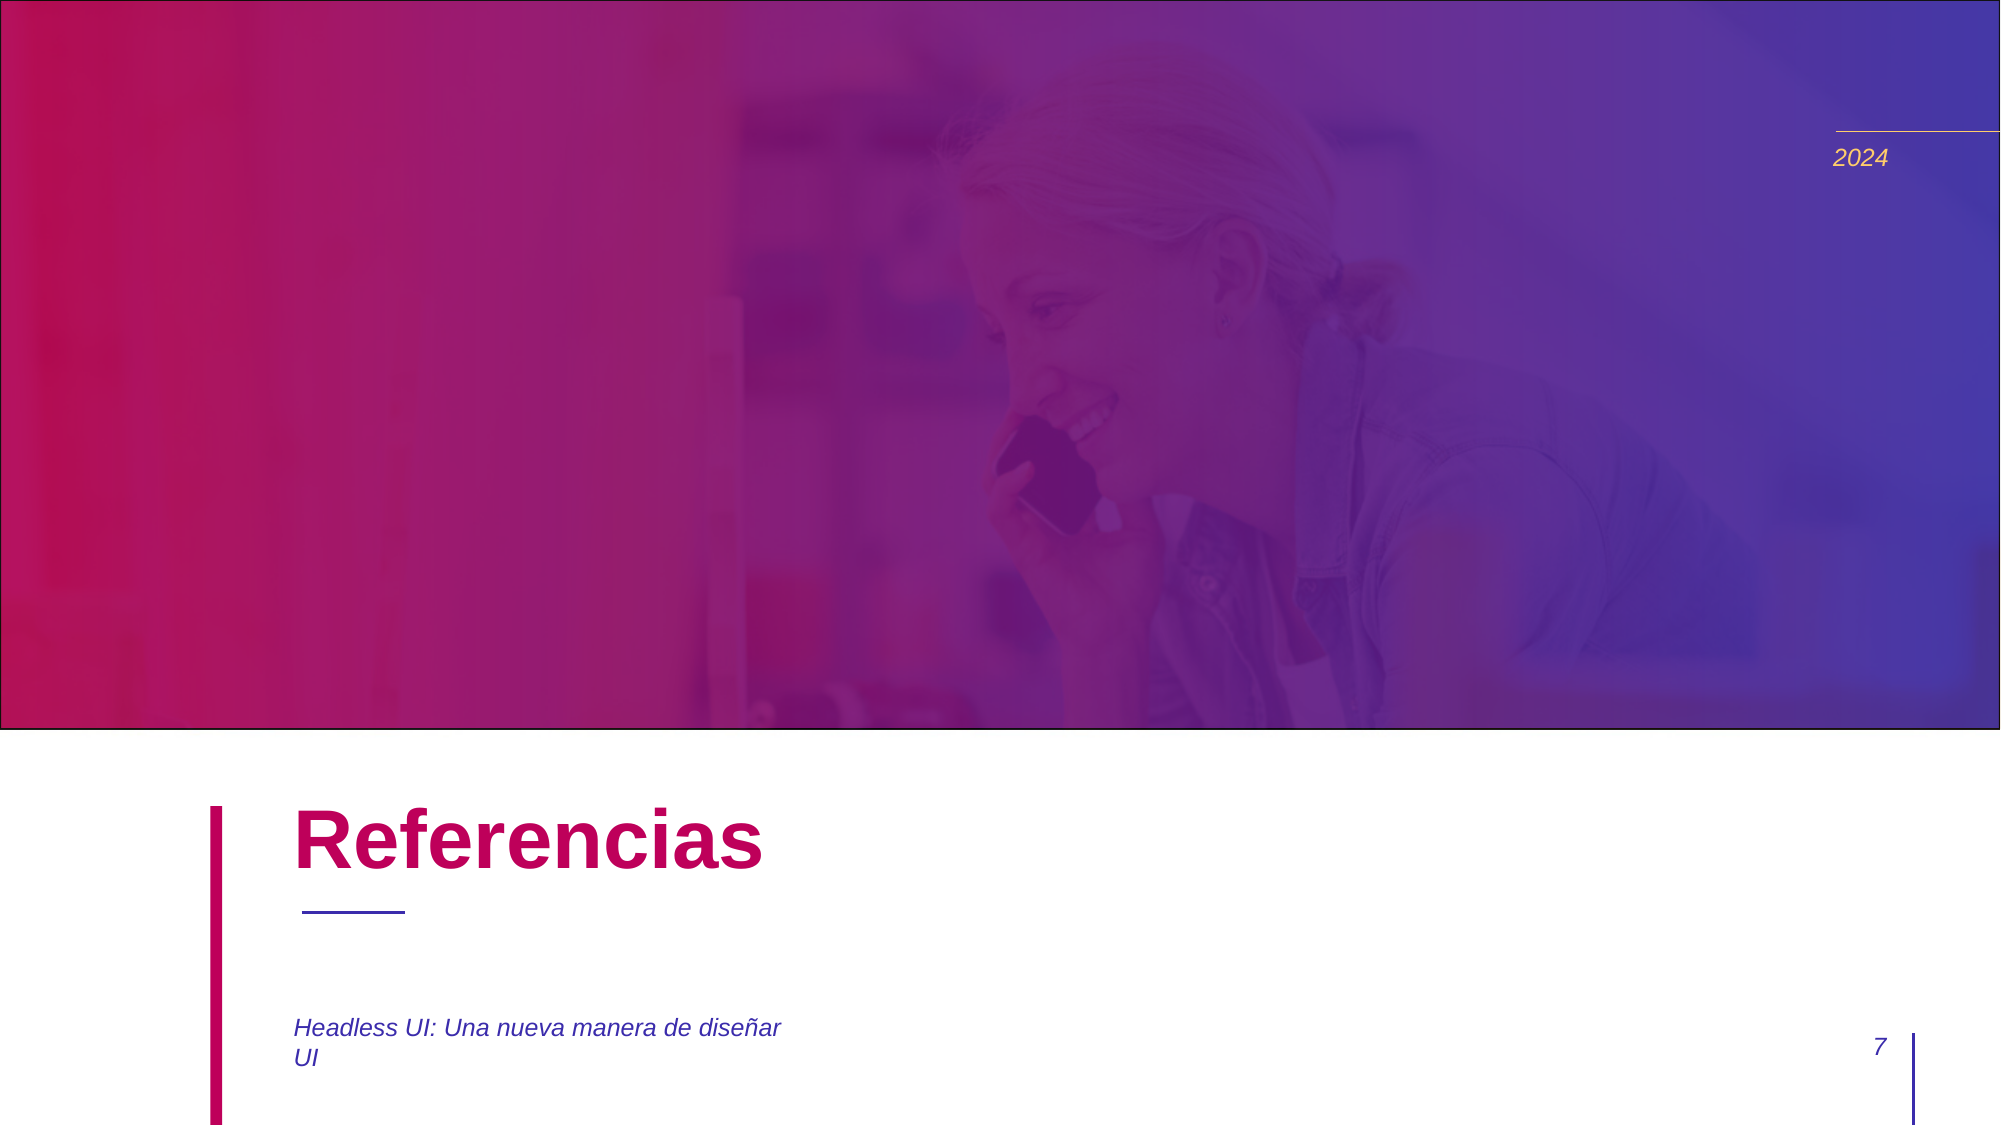

2024
# Referencias

Headless UI: Una nueva manera de diseñar UI
7